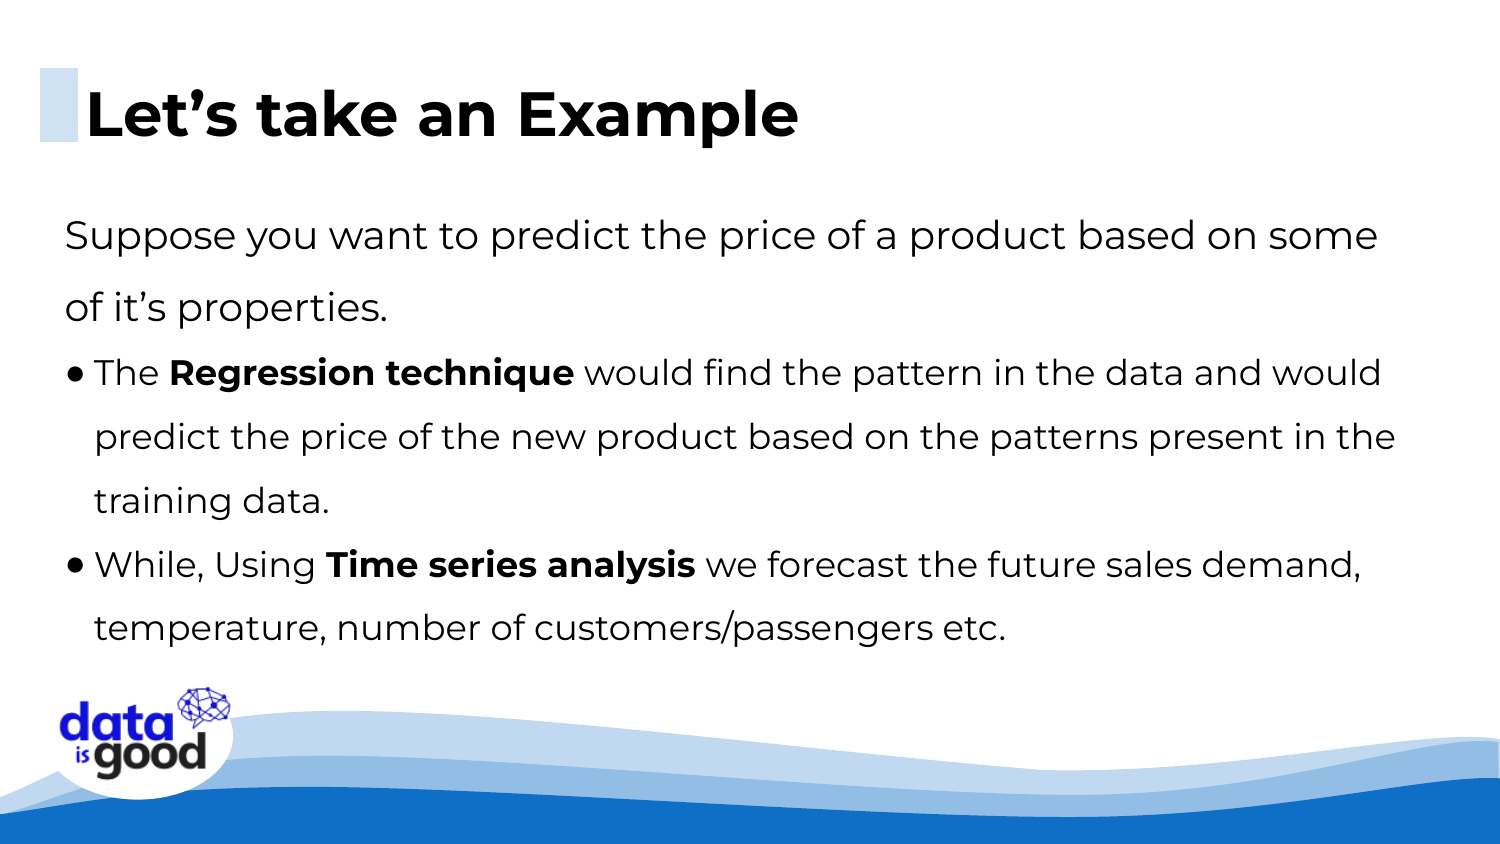

Let’s take an Example
Suppose you want to predict the price of a product based on some of it’s properties.
The Regression technique would find the pattern in the data and would predict the price of the new product based on the patterns present in the training data.
While, Using Time series analysis we forecast the future sales demand, temperature, number of customers/passengers etc.